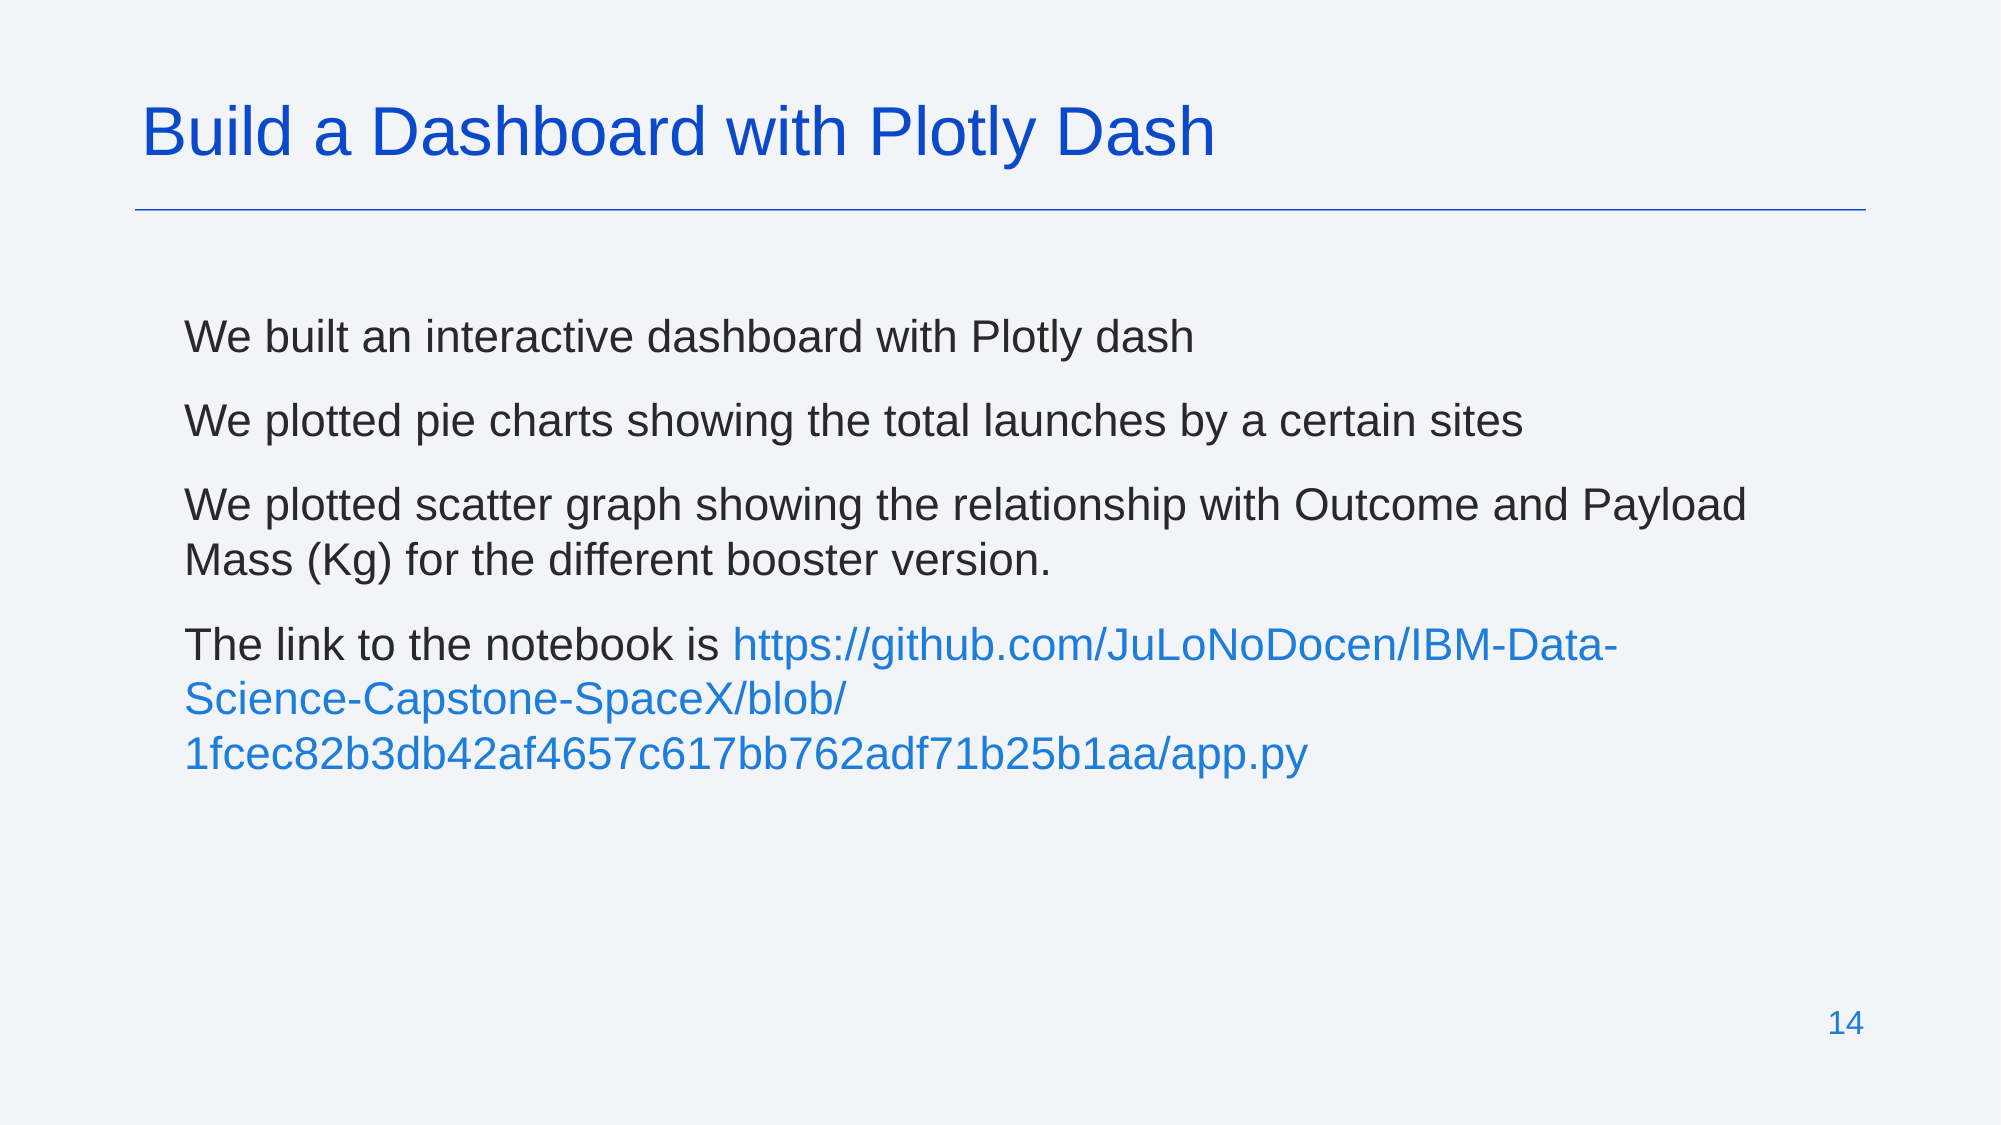

Build a Dashboard with Plotly Dash
We built an interactive dashboard with Plotly dash
We plotted pie charts showing the total launches by a certain sites
We plotted scatter graph showing the relationship with Outcome and Payload Mass (Kg) for the different booster version.
The link to the notebook is https://github.com/JuLoNoDocen/IBM-Data-Science-Capstone-SpaceX/blob/1fcec82b3db42af4657c617bb762adf71b25b1aa/app.py
14